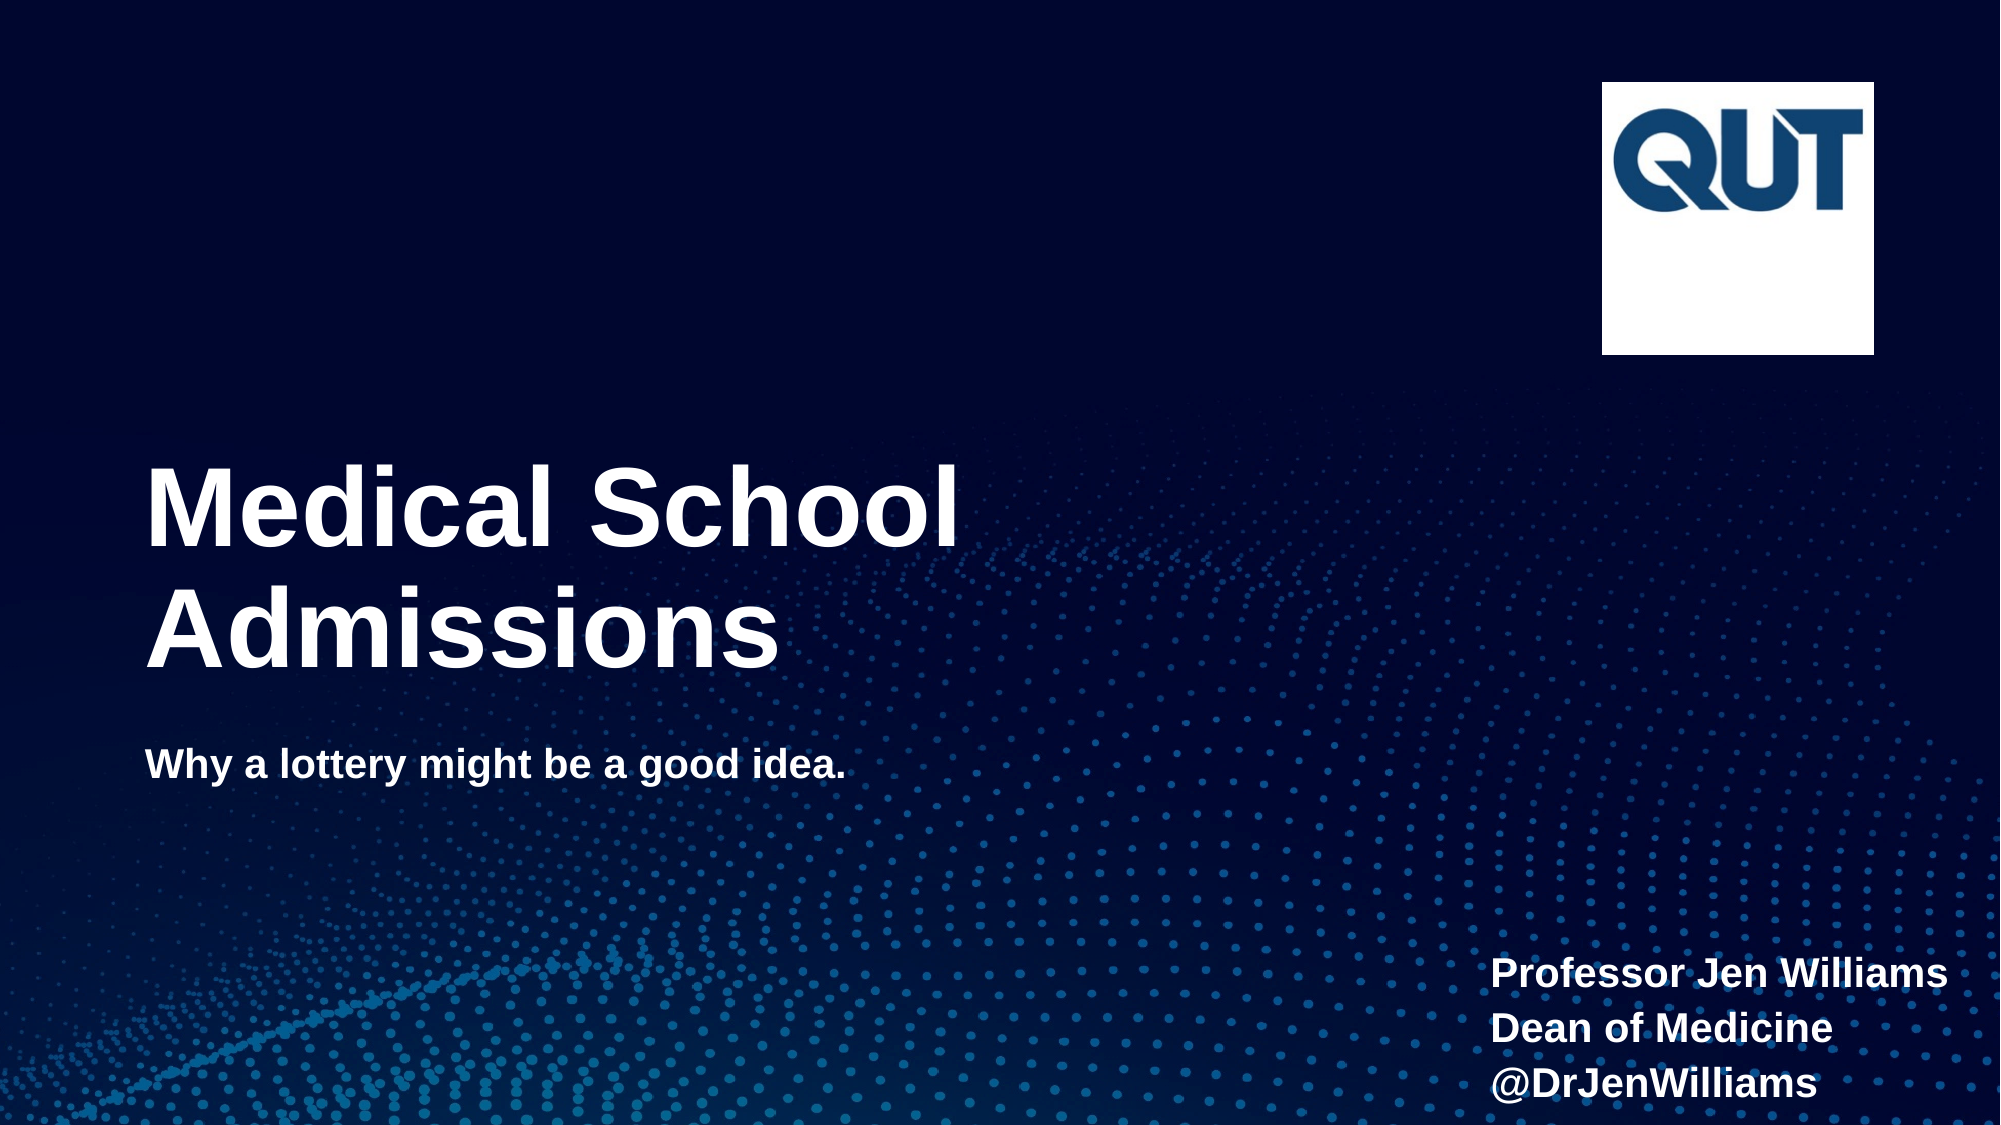

# Medical School Admissions
Why a lottery might be a good idea.
Professor Jen Williams
Dean of Medicine
@DrJenWilliams